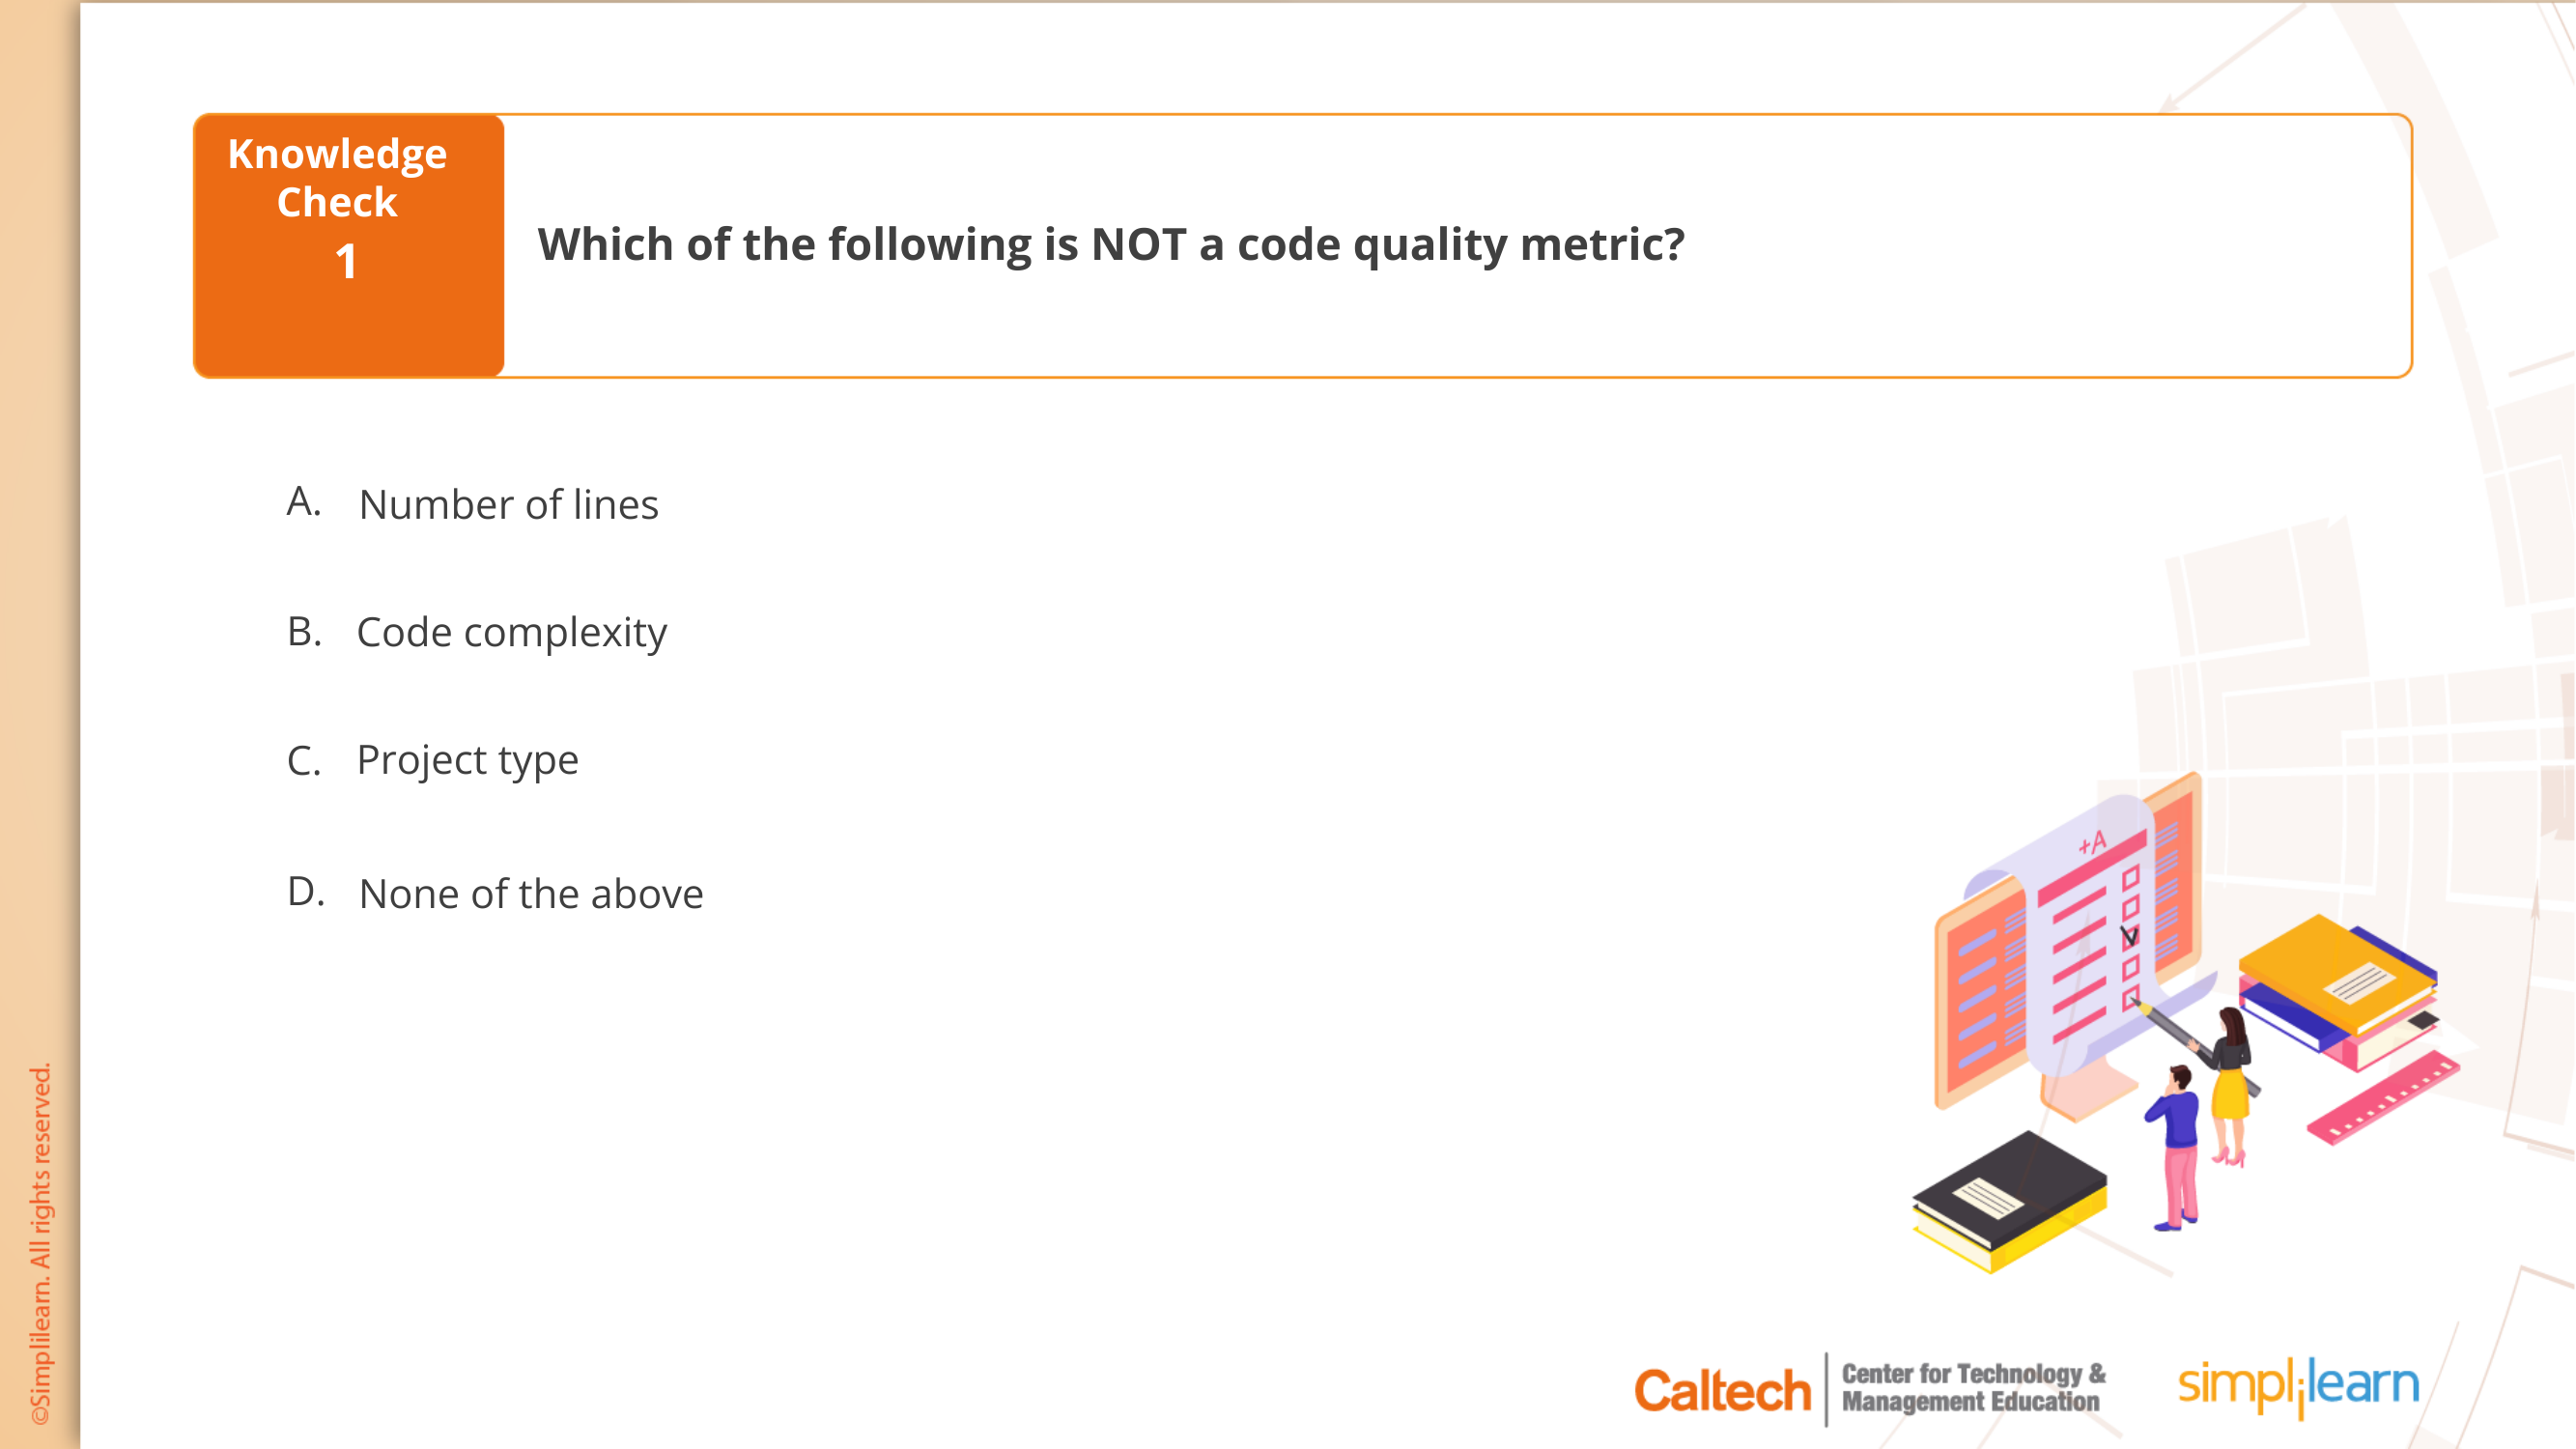

Which of the following is NOT a code quality metric?
1
Number of lines
Code complexity
Project type
None of the above